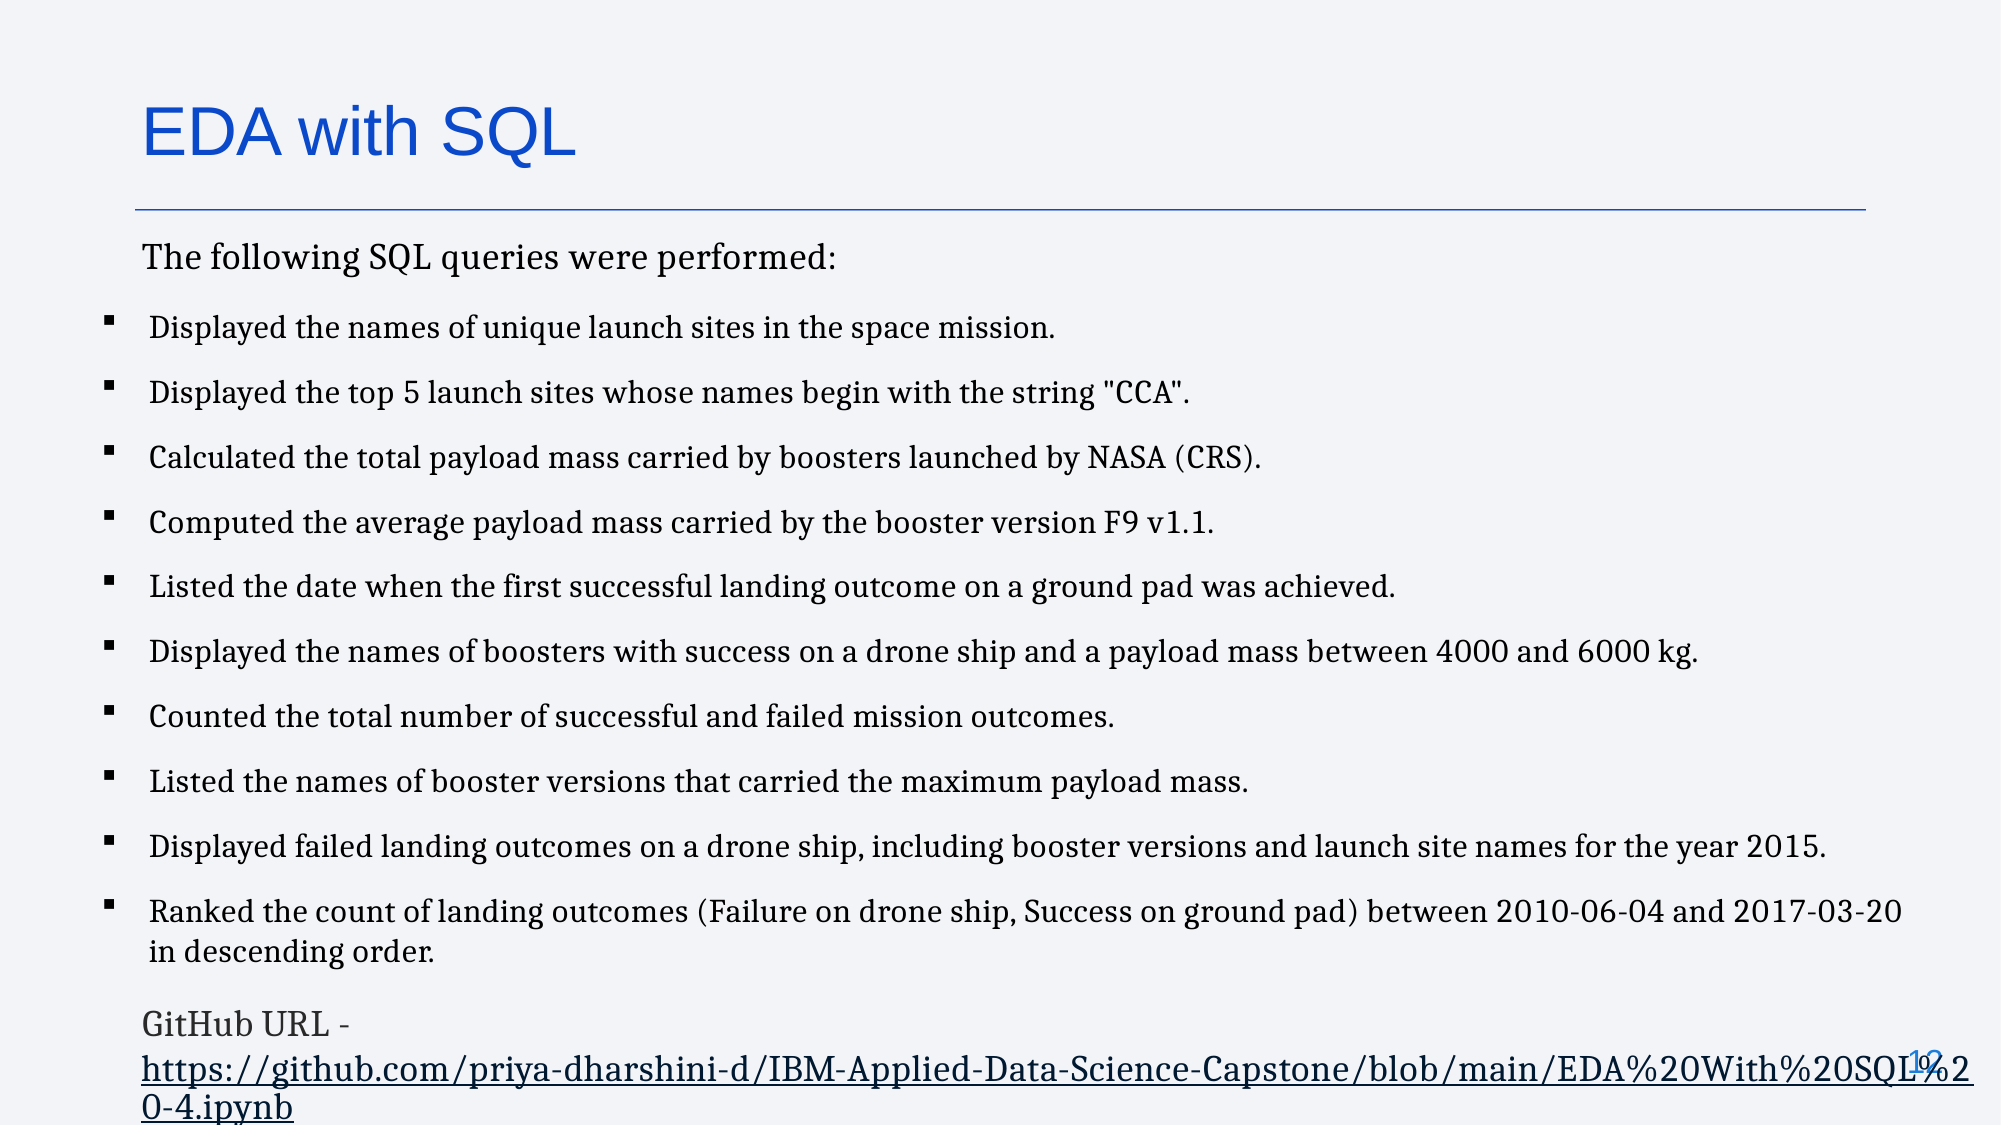

EDA with SQL
The following SQL queries were performed:
Displayed the names of unique launch sites in the space mission.
Displayed the top 5 launch sites whose names begin with the string "CCA".
Calculated the total payload mass carried by boosters launched by NASA (CRS).
Computed the average payload mass carried by the booster version F9 v1.1.
Listed the date when the first successful landing outcome on a ground pad was achieved.
Displayed the names of boosters with success on a drone ship and a payload mass between 4000 and 6000 kg.
Counted the total number of successful and failed mission outcomes.
Listed the names of booster versions that carried the maximum payload mass.
Displayed failed landing outcomes on a drone ship, including booster versions and launch site names for the year 2015.
Ranked the count of landing outcomes (Failure on drone ship, Success on ground pad) between 2010-06-04 and 2017-03-20 in descending order.
GitHub URL - https://github.com/priya-dharshini-d/IBM-Applied-Data-Science-Capstone/blob/main/EDA%20With%20SQL%20-4.ipynb
12